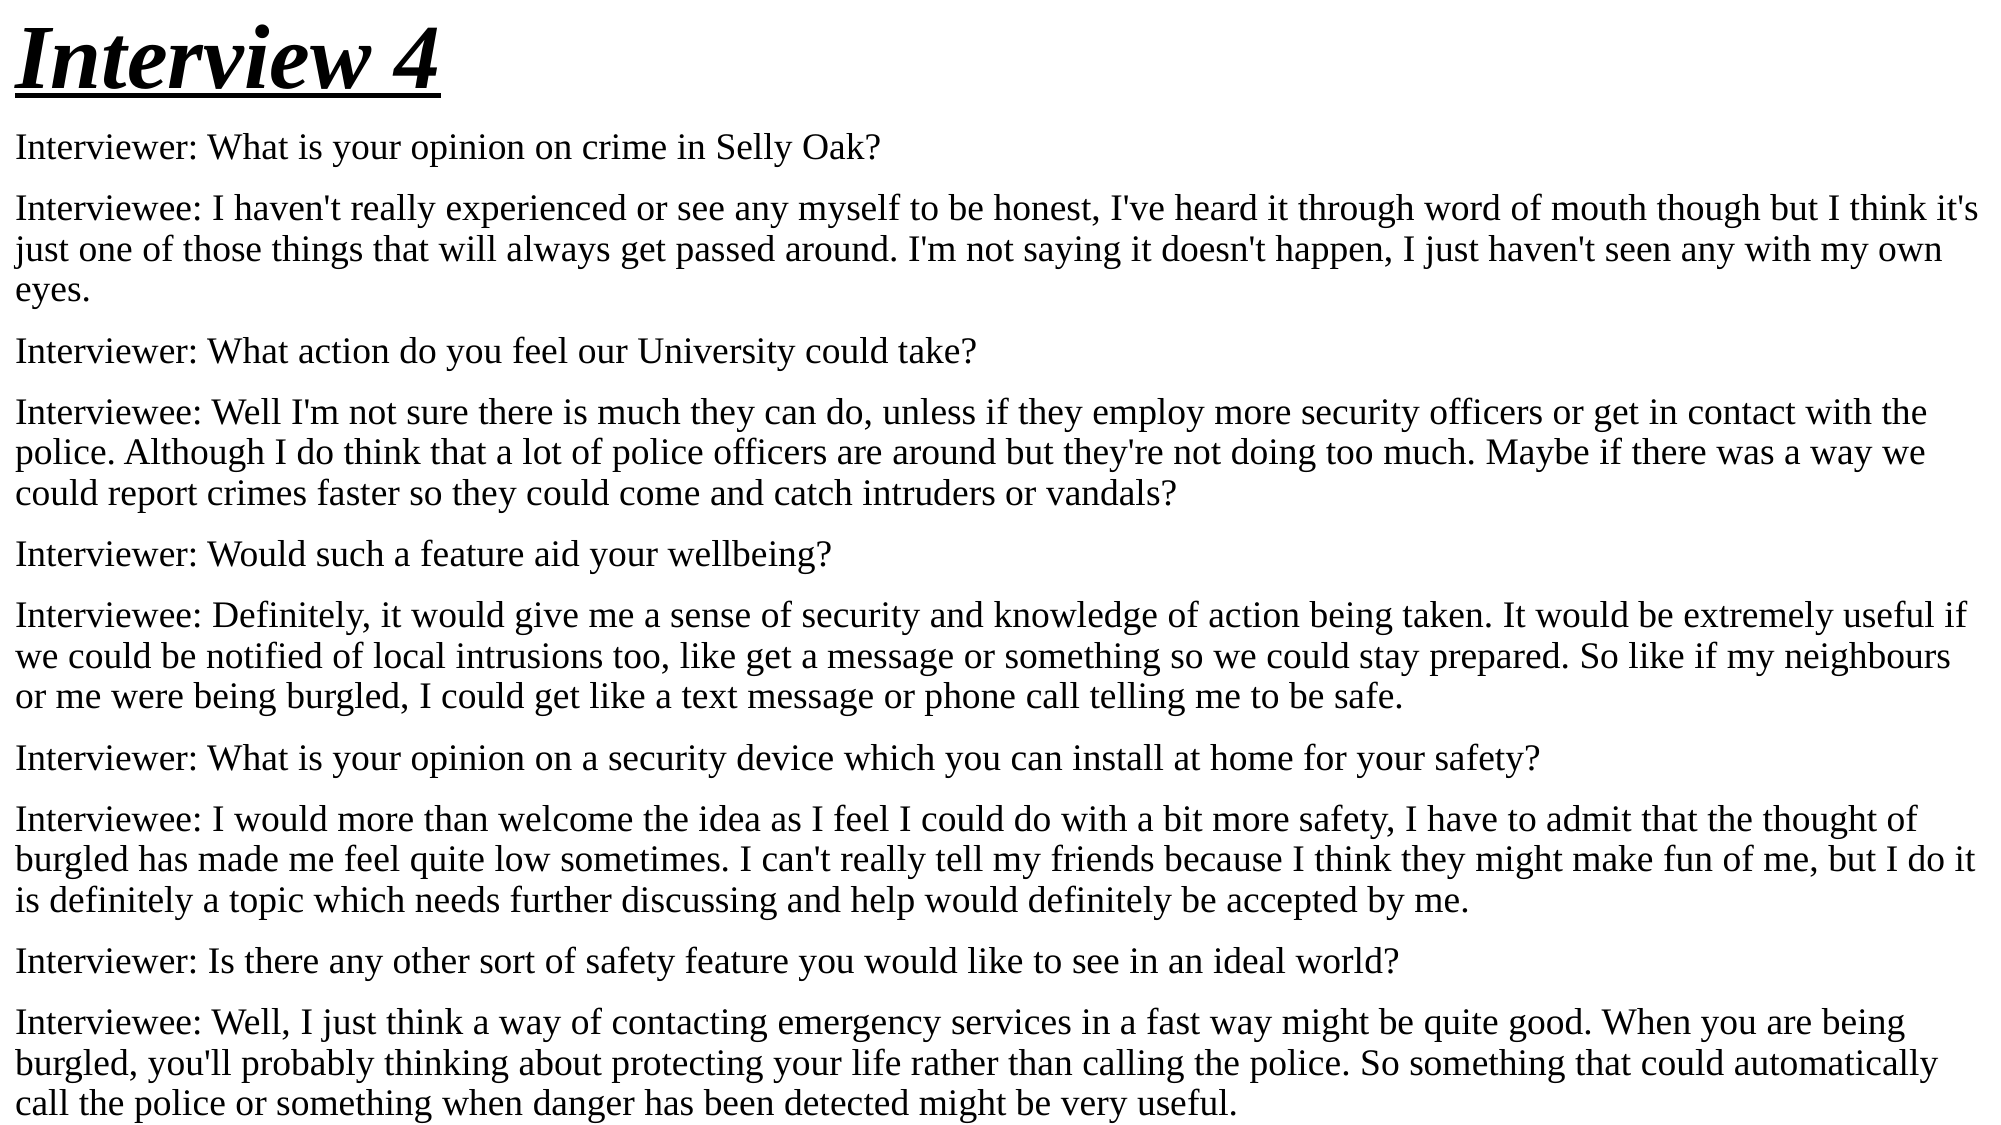

# Interview 4
Interviewer: What is your opinion on crime in Selly Oak?
Interviewee: I haven't really experienced or see any myself to be honest, I've heard it through word of mouth though but I think it's just one of those things that will always get passed around. I'm not saying it doesn't happen, I just haven't seen any with my own eyes.
Interviewer: What action do you feel our University could take?
Interviewee: Well I'm not sure there is much they can do, unless if they employ more security officers or get in contact with the police. Although I do think that a lot of police officers are around but they're not doing too much. Maybe if there was a way we could report crimes faster so they could come and catch intruders or vandals?
Interviewer: Would such a feature aid your wellbeing?
Interviewee: Definitely, it would give me a sense of security and knowledge of action being taken. It would be extremely useful if we could be notified of local intrusions too, like get a message or something so we could stay prepared. So like if my neighbours or me were being burgled, I could get like a text message or phone call telling me to be safe.
Interviewer: What is your opinion on a security device which you can install at home for your safety?
Interviewee: I would more than welcome the idea as I feel I could do with a bit more safety, I have to admit that the thought of burgled has made me feel quite low sometimes. I can't really tell my friends because I think they might make fun of me, but I do it is definitely a topic which needs further discussing and help would definitely be accepted by me.
Interviewer: Is there any other sort of safety feature you would like to see in an ideal world?
Interviewee: Well, I just think a way of contacting emergency services in a fast way might be quite good. When you are being burgled, you'll probably thinking about protecting your life rather than calling the police. So something that could automatically call the police or something when danger has been detected might be very useful.